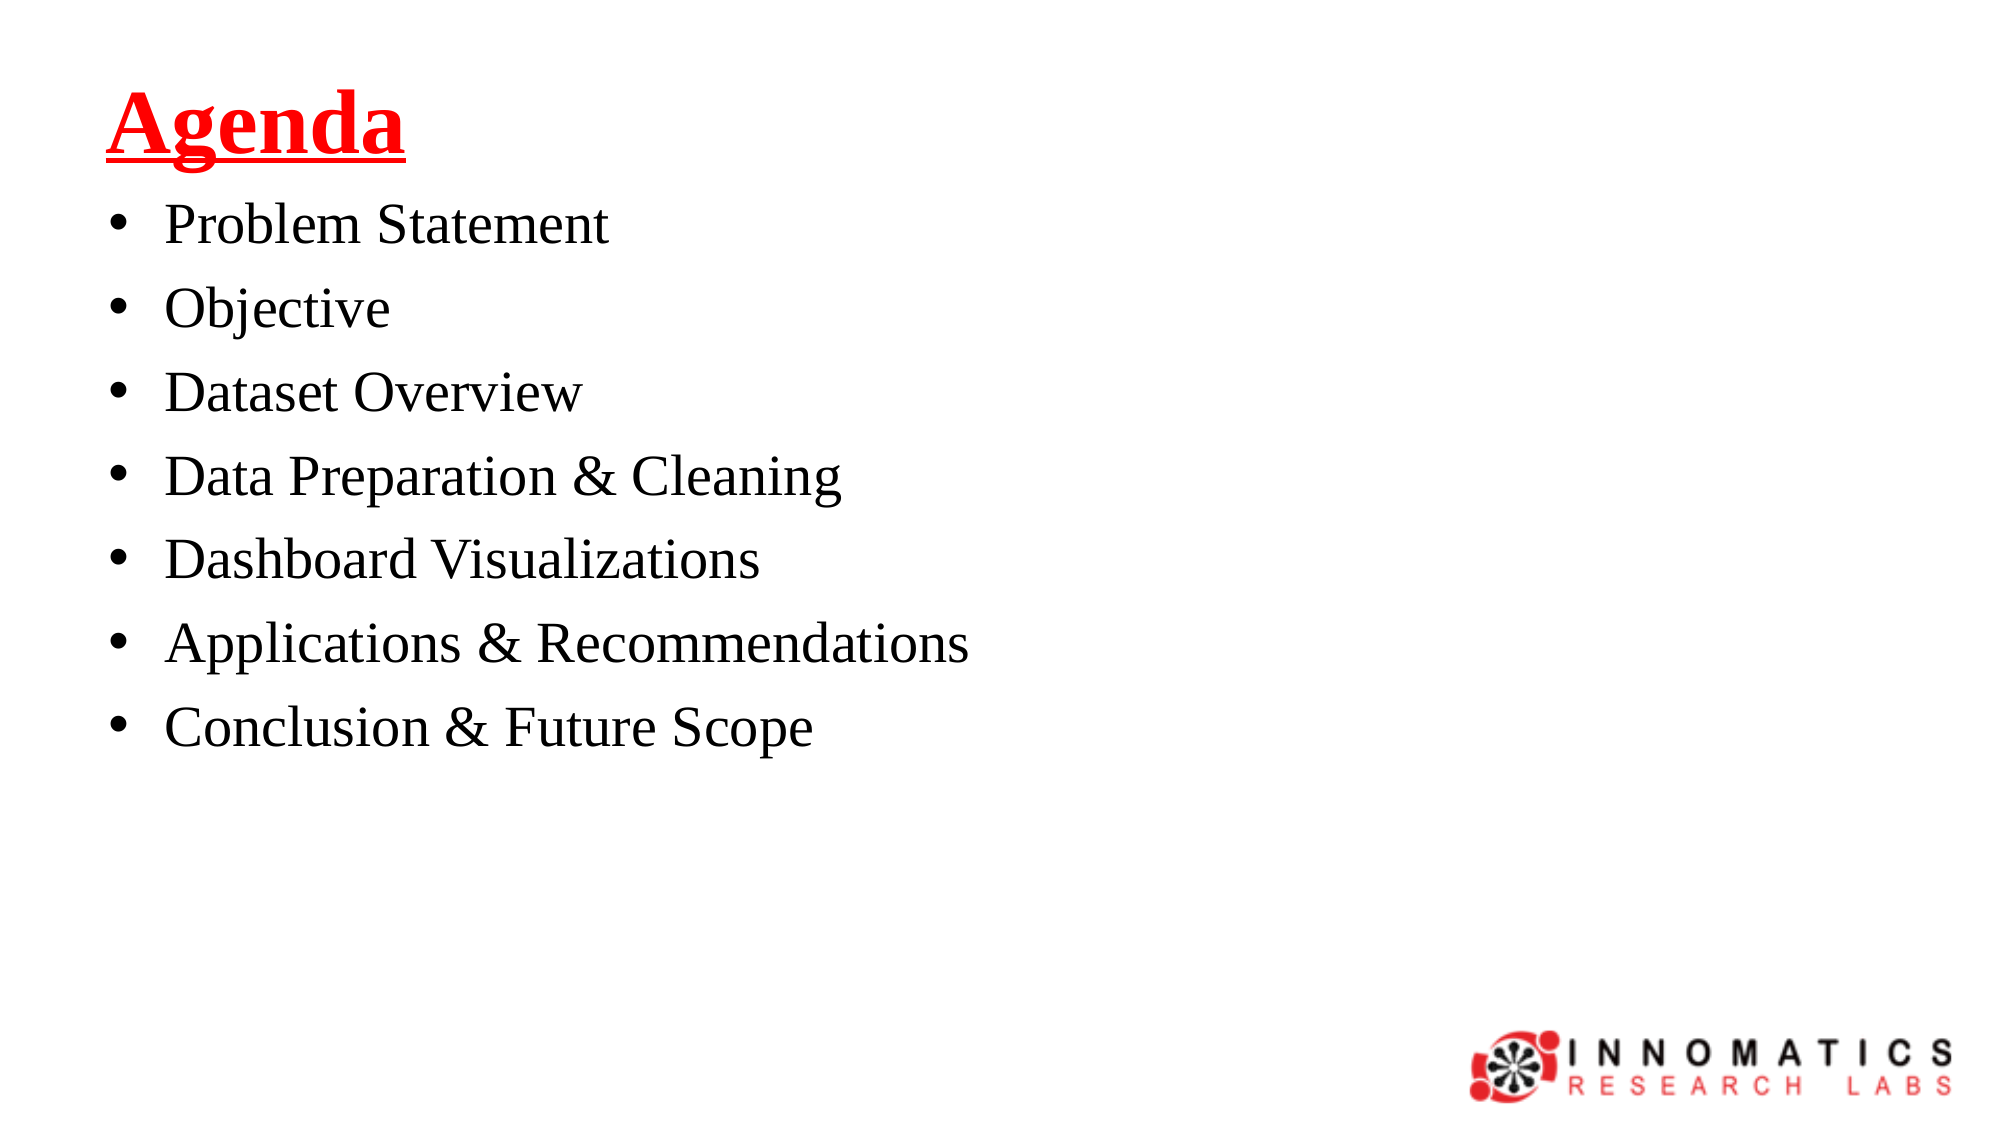

# Agenda
Problem Statement
Objective
Dataset Overview
Data Preparation & Cleaning
Dashboard Visualizations
Applications & Recommendations
Conclusion & Future Scope